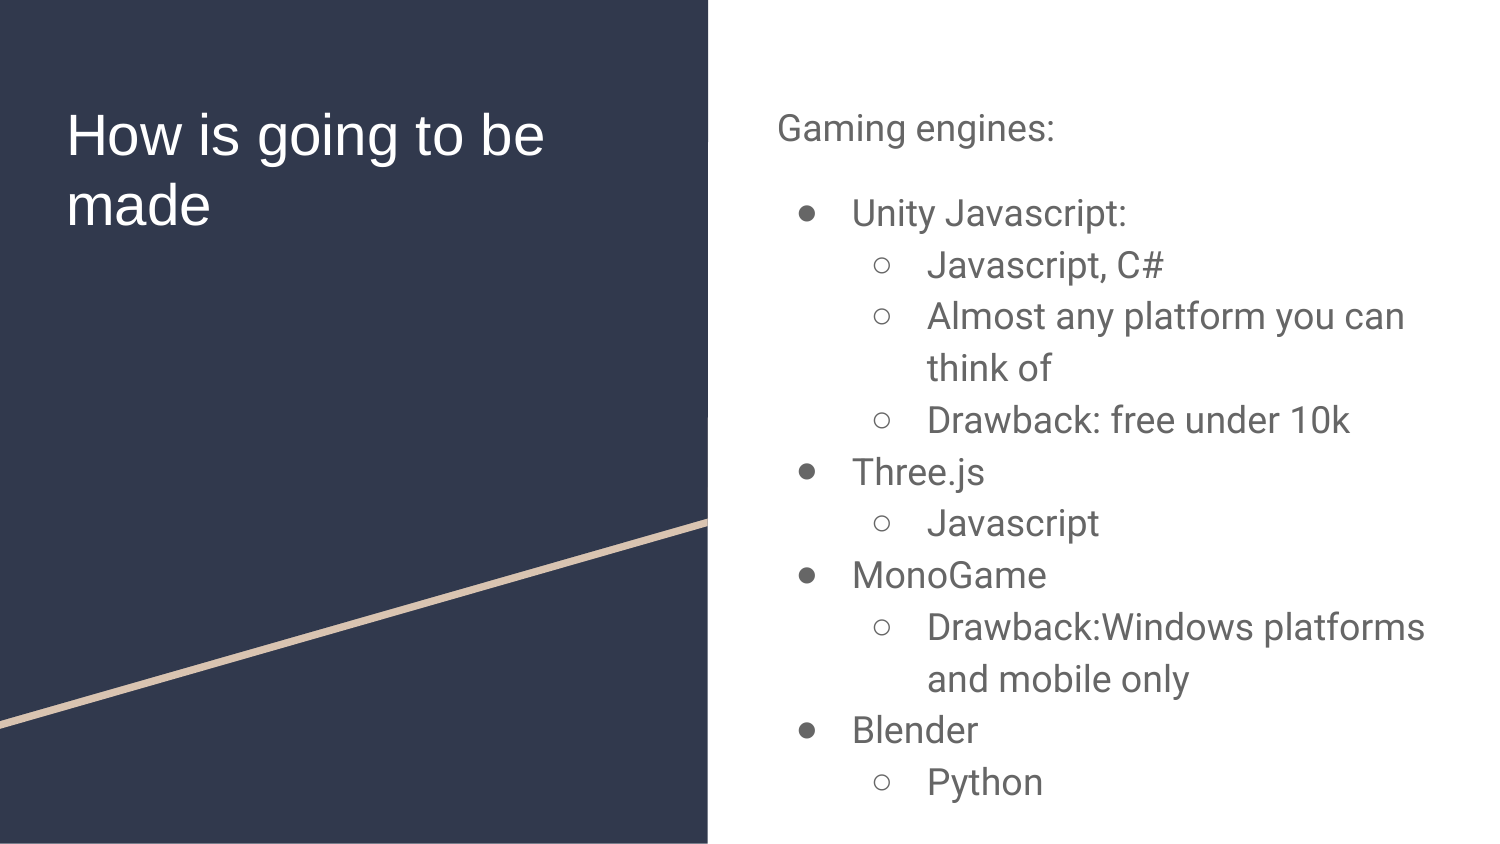

# How is going to be made
Gaming engines:
Unity Javascript:
Javascript, C#
Almost any platform you can think of
Drawback: free under 10k
Three.js
Javascript
MonoGame
Drawback:Windows platforms and mobile only
Blender
Python